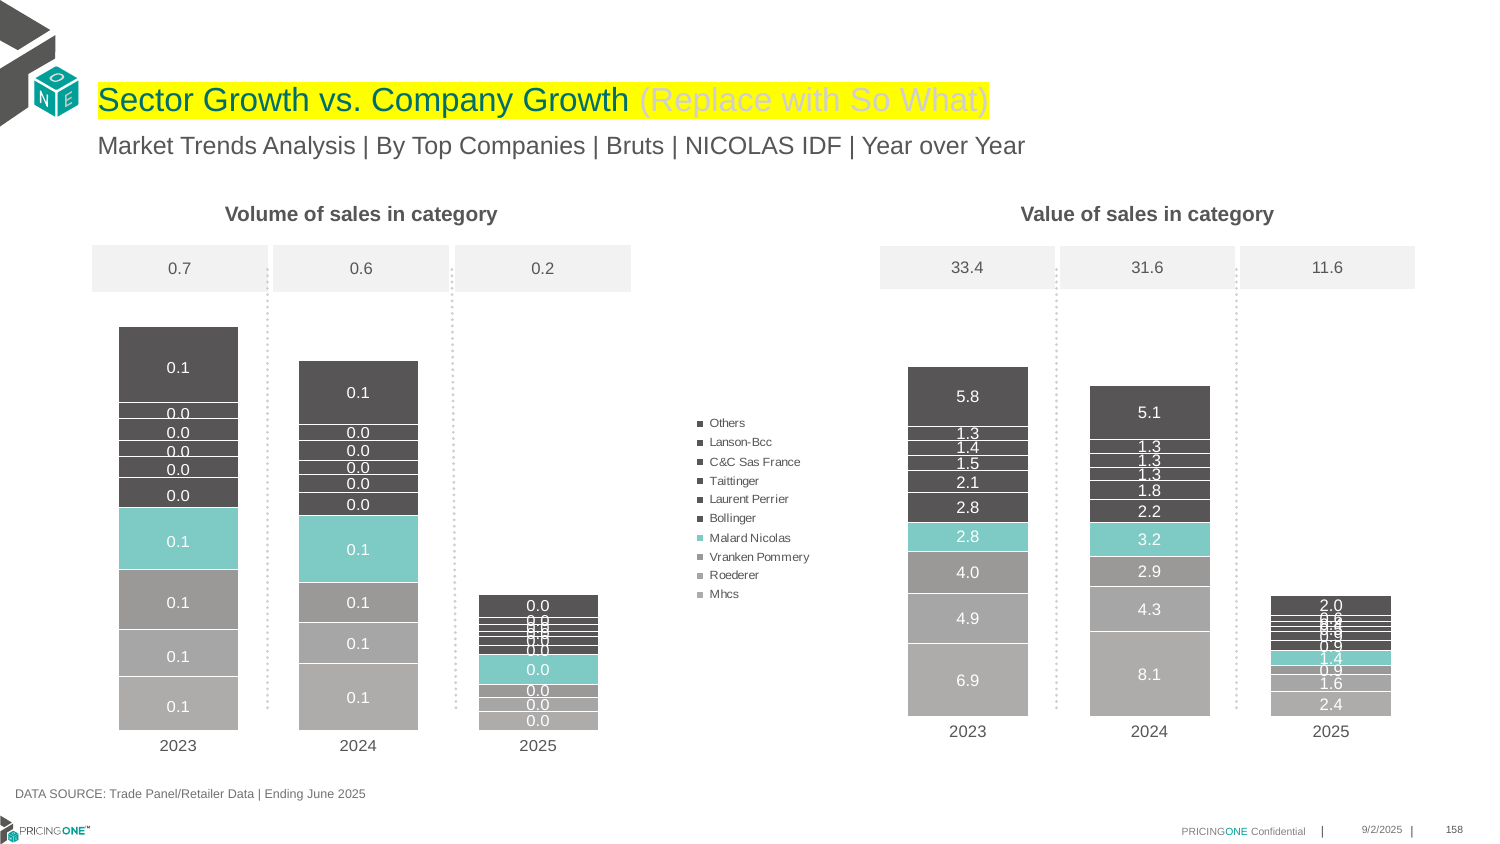

# Sector Growth vs. Company Growth (Replace with So What)
Market Trends Analysis | By Top Companies | Bruts | NICOLAS IDF | Year over Year
| Value of sales in category |  |  |
| --- | --- | --- |
| 33.4 | 31.6 | 11.6 |
| Volume of sales in category |  |  |
| --- | --- | --- |
| 0.7 | 0.6 | 0.2 |

### Chart

| Category | Mhcs | Roederer | Vranken Pommery | Malard Nicolas | Bollinger | Laurent Perrier | Taittinger | C&C Sas France | Lanson-Bcc | Others |
|---|---|---|---|---|---|---|---|---|---|---|
| 2023 | 6.882238 | 4.856095 | 4.01121 | 2.783056 | 2.799374 | 2.113244 | 1.491987 | 1.438015 | 1.286178 | 5.782914 |
| 2024 | 8.073996 | 4.301798 | 2.909339 | 3.204869 | 2.186178 | 1.823553 | 1.290792 | 1.336308 | 1.322349 | 5.147984 |
| 2025 | 2.380645 | 1.552002 | 0.887794 | 1.436131 | 0.913143 | 0.869356 | 0.511926 | 0.449384 | 0.581015 | 1.979163 |

### Chart

| Category | Mhcs | Roederer | Vranken Pommery | Malard Nicolas | Bollinger | Laurent Perrier | Taittinger | C&C Sas France | Lanson-Bcc | Others |
|---|---|---|---|---|---|---|---|---|---|---|
| 2023 | 0.087184 | 0.075511 | 0.096973 | 0.099937 | 0.049244 | 0.034454 | 0.025322 | 0.03546 | 0.025005 | 0.123178 |
| 2024 | 0.108442 | 0.065726 | 0.064341 | 0.108391 | 0.037086 | 0.030345 | 0.021103 | 0.032651 | 0.02579 | 0.104003 |
| 2025 | 0.031337 | 0.022665 | 0.020367 | 0.048095 | 0.014965 | 0.015157 | 0.008439 | 0.010568 | 0.011455 | 0.037489 |
DATA SOURCE: Trade Panel/Retailer Data | Ending June 2025

9/2/2025
158